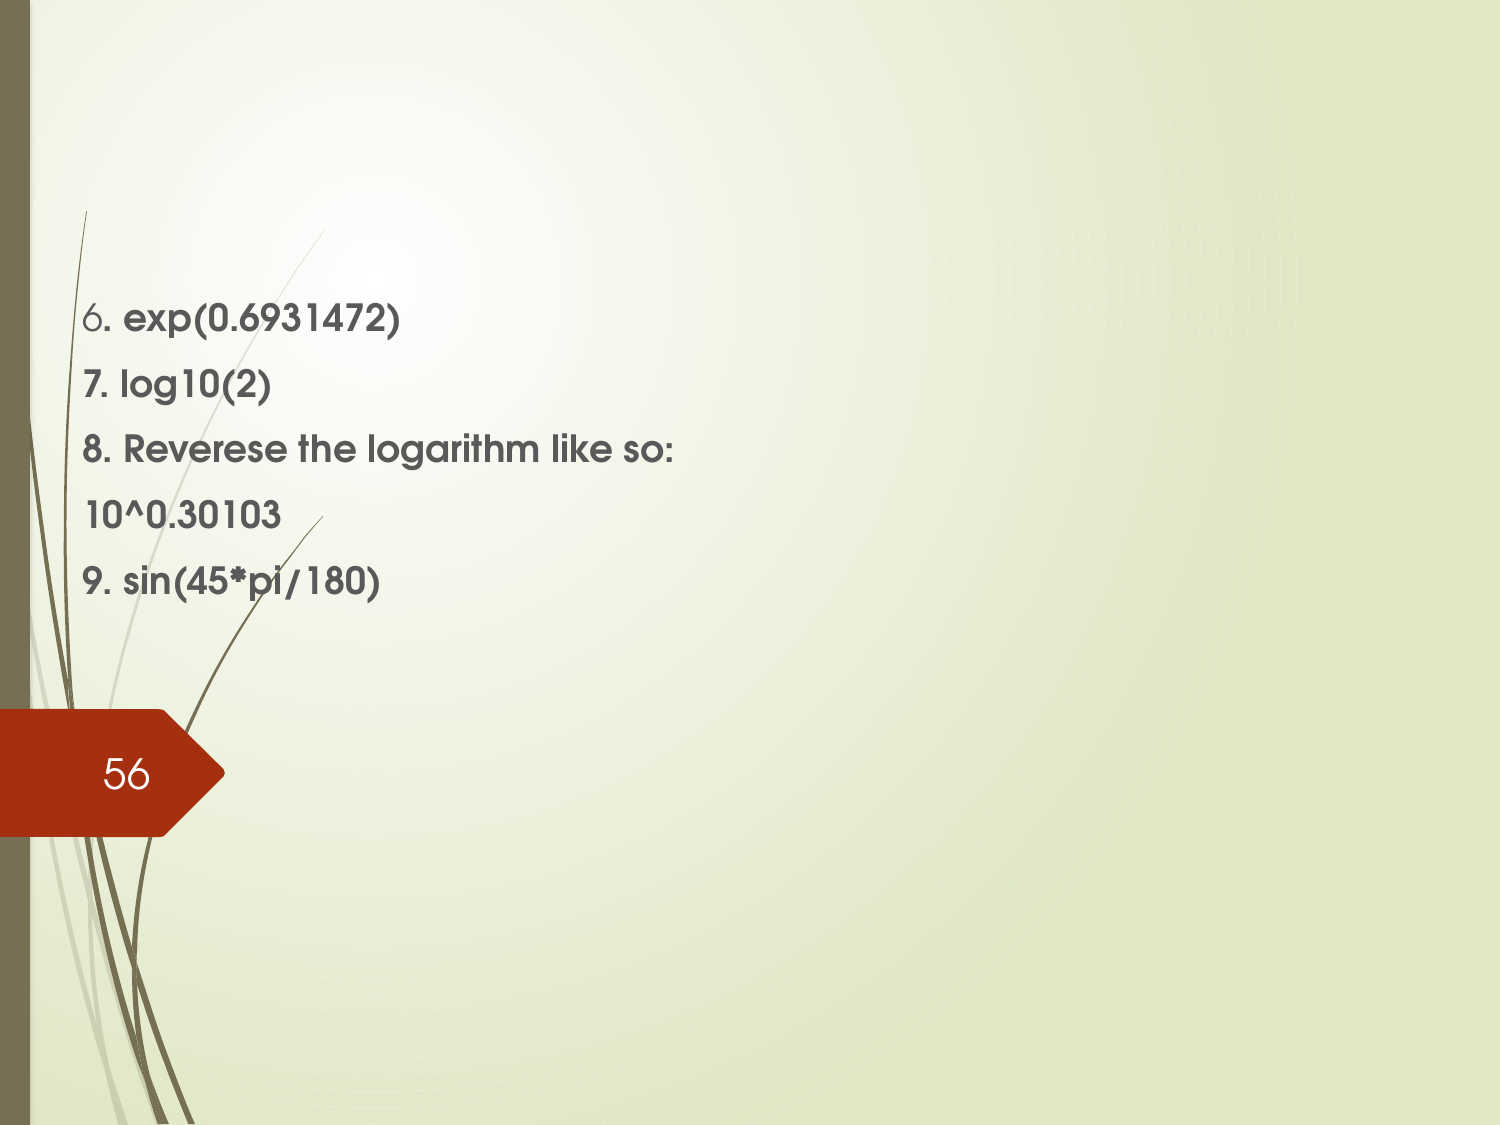

6. exp(0.6931472)
7. log10(2)
8. Reverese the logarithm like so:
10^0.30103
9. sin(45*pi/180)
#
56